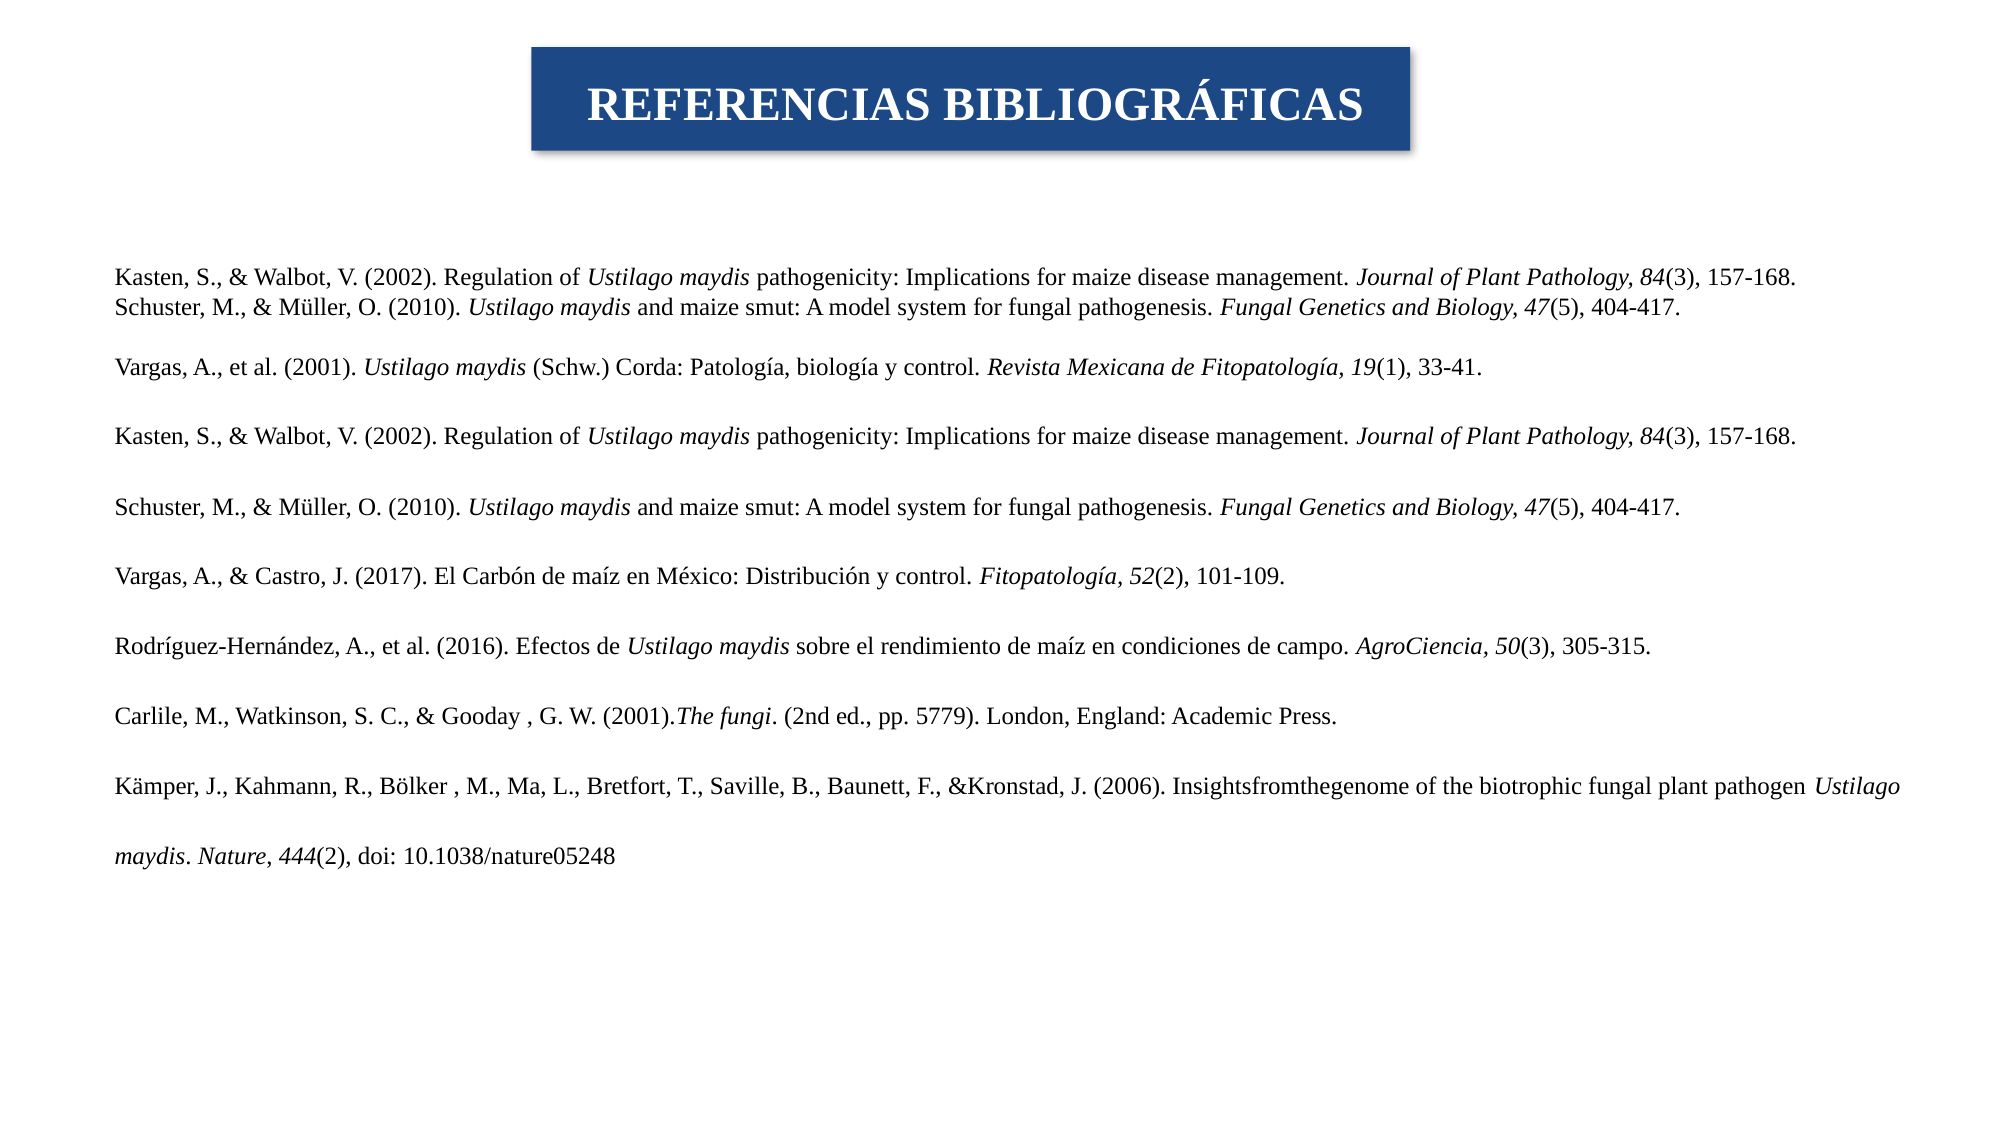

REFERENCIAS BIBLIOGRÁFICAS

Kasten, S., & Walbot, V. (2002). Regulation of Ustilago maydis pathogenicity: Implications for maize disease management. Journal of Plant Pathology, 84(3), 157-168.
Schuster, M., & Müller, O. (2010). Ustilago maydis and maize smut: A model system for fungal pathogenesis. Fungal Genetics and Biology, 47(5), 404-417.

Vargas, A., et al. (2001). Ustilago maydis (Schw.) Corda: Patología, biología y control. Revista Mexicana de Fitopatología, 19(1), 33-41.
Kasten, S., & Walbot, V. (2002). Regulation of Ustilago maydis pathogenicity: Implications for maize disease management. Journal of Plant Pathology, 84(3), 157-168.
Schuster, M., & Müller, O. (2010). Ustilago maydis and maize smut: A model system for fungal pathogenesis. Fungal Genetics and Biology, 47(5), 404-417.
Vargas, A., & Castro, J. (2017). El Carbón de maíz en México: Distribución y control. Fitopatología, 52(2), 101-109.
Rodríguez-Hernández, A., et al. (2016). Efectos de Ustilago maydis sobre el rendimiento de maíz en condiciones de campo. AgroCiencia, 50(3), 305-315.
Carlile, M., Watkinson, S. C., & Gooday , G. W. (2001).The fungi. (2nd ed., pp. 5779). London, England: Academic Press.
Kämper, J., Kahmann, R., Bölker , M., Ma, L., Bretfort, T., Saville, B., Baunett, F., &Kronstad, J. (2006). Insightsfromthegenome of the biotrophic fungal plant pathogen Ustilago
maydis. Nature, 444(2), doi: 10.1038/nature05248